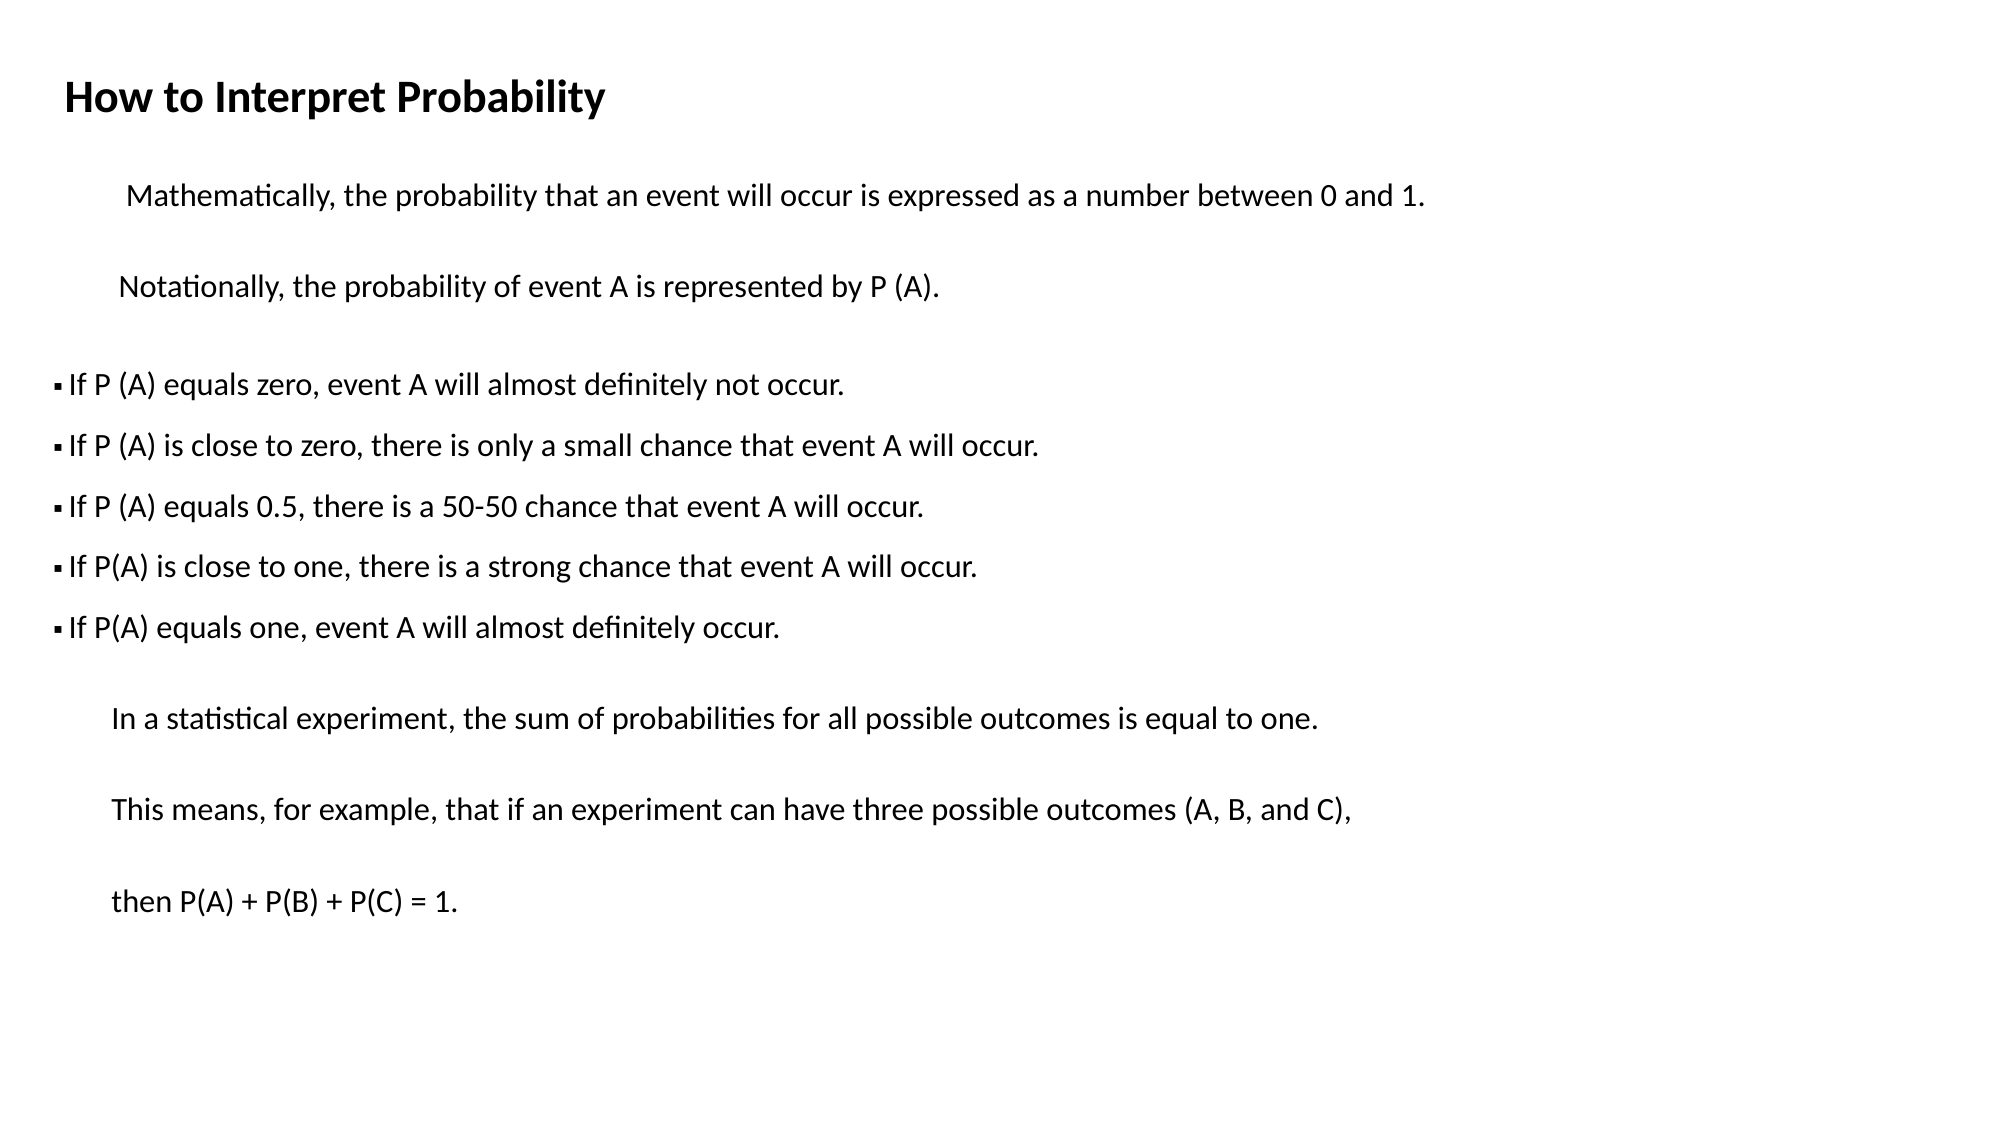

How to Interpret Probability
          Mathematically, the probability that an event will occur is expressed as a number between 0 and 1.
         Notationally, the probability of event A is represented by P (A).
▪ If P (A) equals zero, event A will almost definitely not occur.
▪ If P (A) is close to zero, there is only a small chance that event A will occur.
▪ If P (A) equals 0.5, there is a 50-50 chance that event A will occur.
▪ If P(A) is close to one, there is a strong chance that event A will occur.
▪ If P(A) equals one, event A will almost definitely occur.
        In a statistical experiment, the sum of probabilities for all possible outcomes is equal to one.
        This means, for example, that if an experiment can have three possible outcomes (A, B, and C),
        then P(A) + P(B) + P(C) = 1.